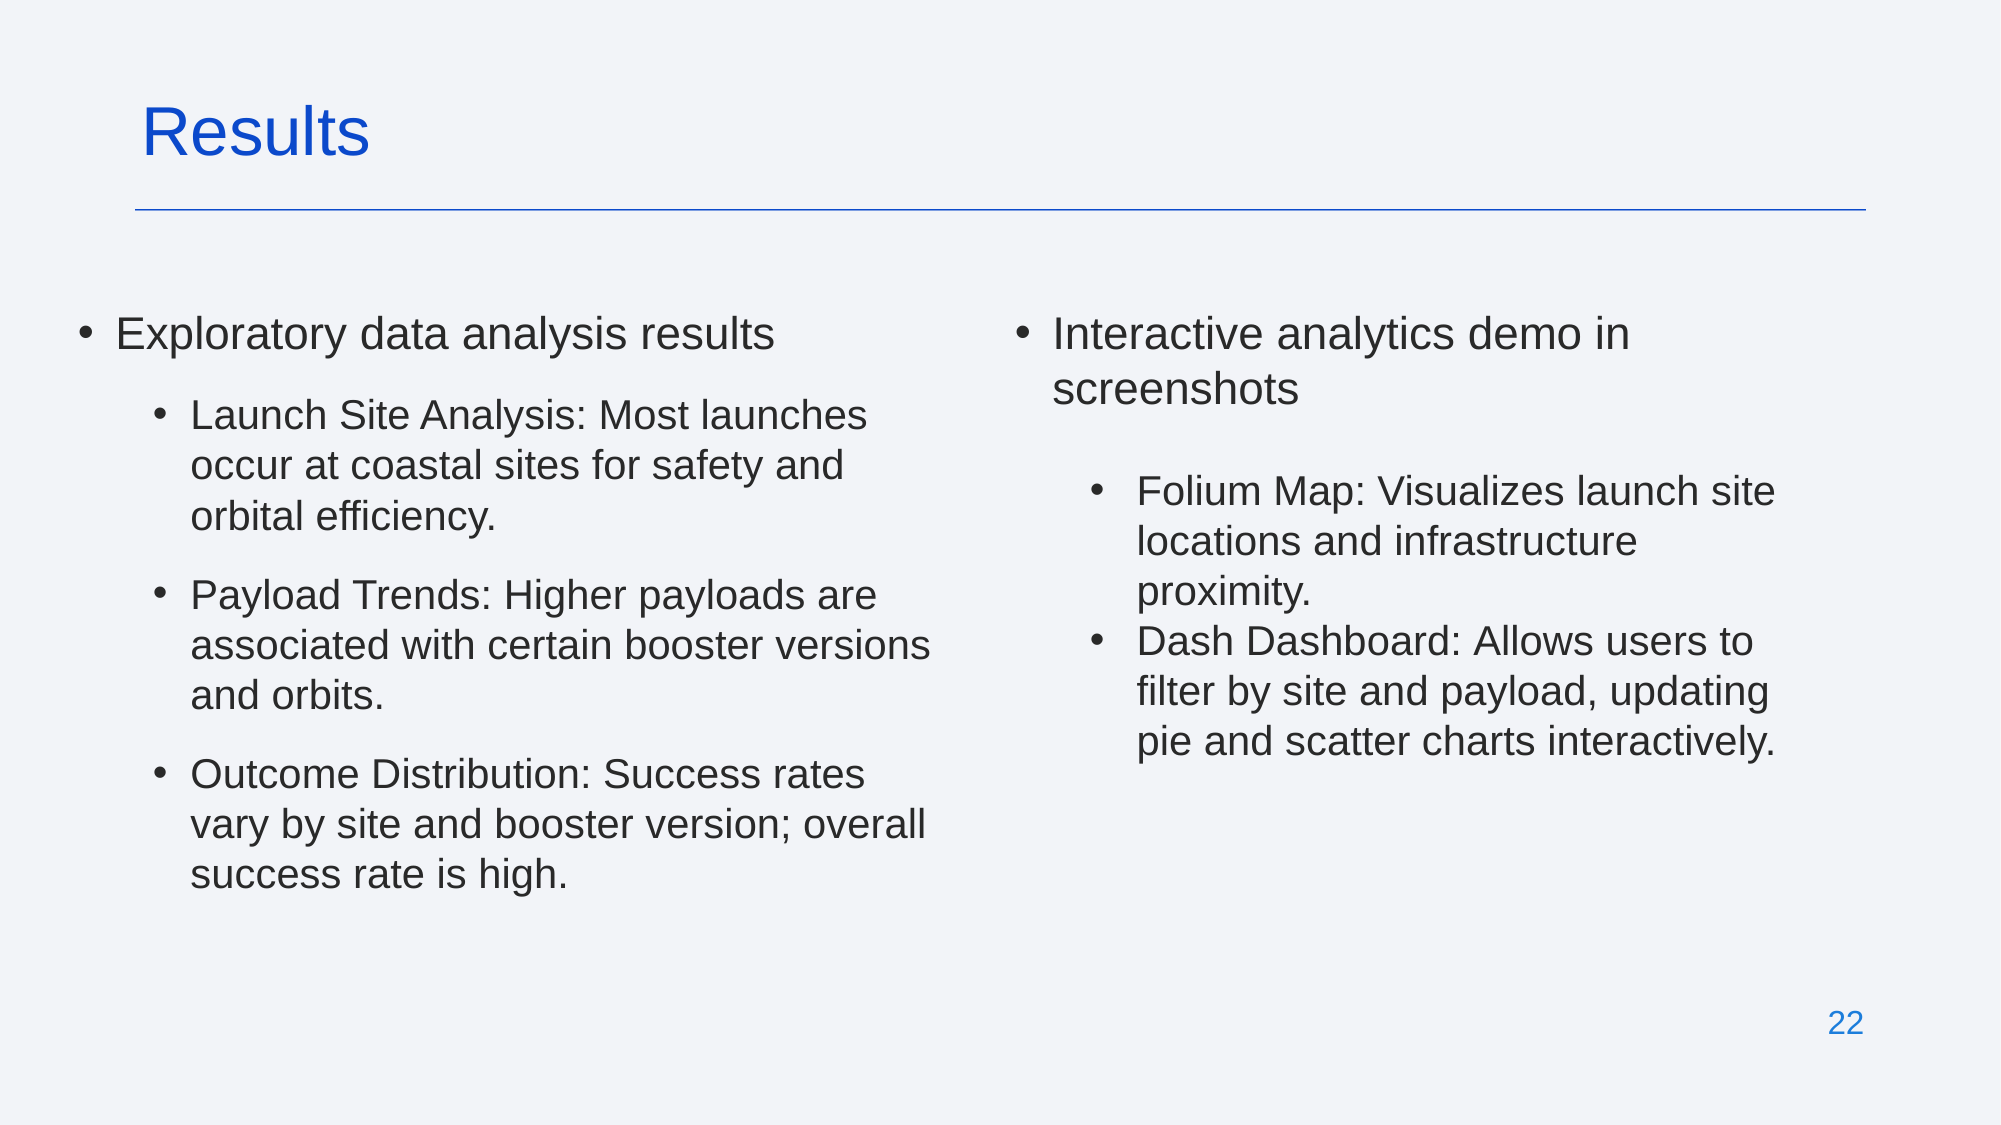

Results
Exploratory data analysis results
Launch Site Analysis: Most launches occur at coastal sites for safety and orbital efficiency.
Payload Trends: Higher payloads are associated with certain booster versions and orbits.
Outcome Distribution: Success rates vary by site and booster version; overall success rate is high.
Interactive analytics demo in screenshots

Folium Map: Visualizes launch site locations and infrastructure proximity.
Dash Dashboard: Allows users to filter by site and payload, updating pie and scatter charts interactively.
22